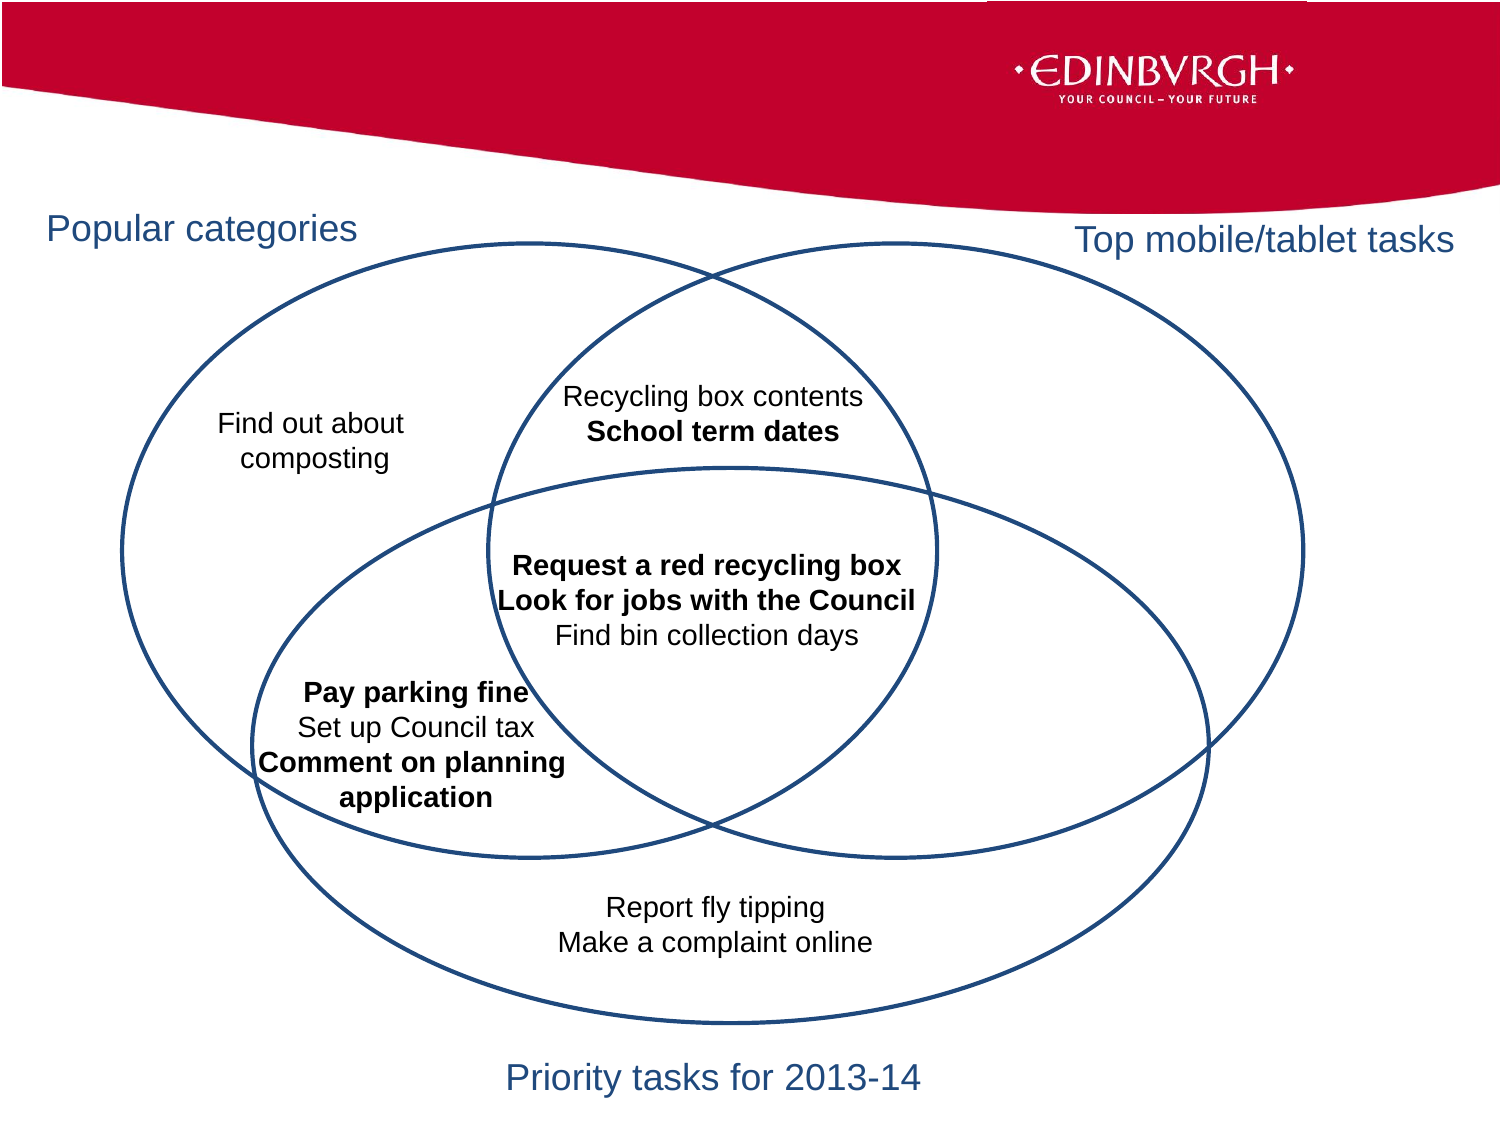

Popular categories
Top mobile/tablet tasks

Recycling box contents
School term dates
Find out about
composting

Request a red recycling box
Look for jobs with the Council
Find bin collection days
Pay parking fine
Set up Council tax
Comment on planning
application

Report fly tipping
Make a complaint online
Priority tasks for 2013-14